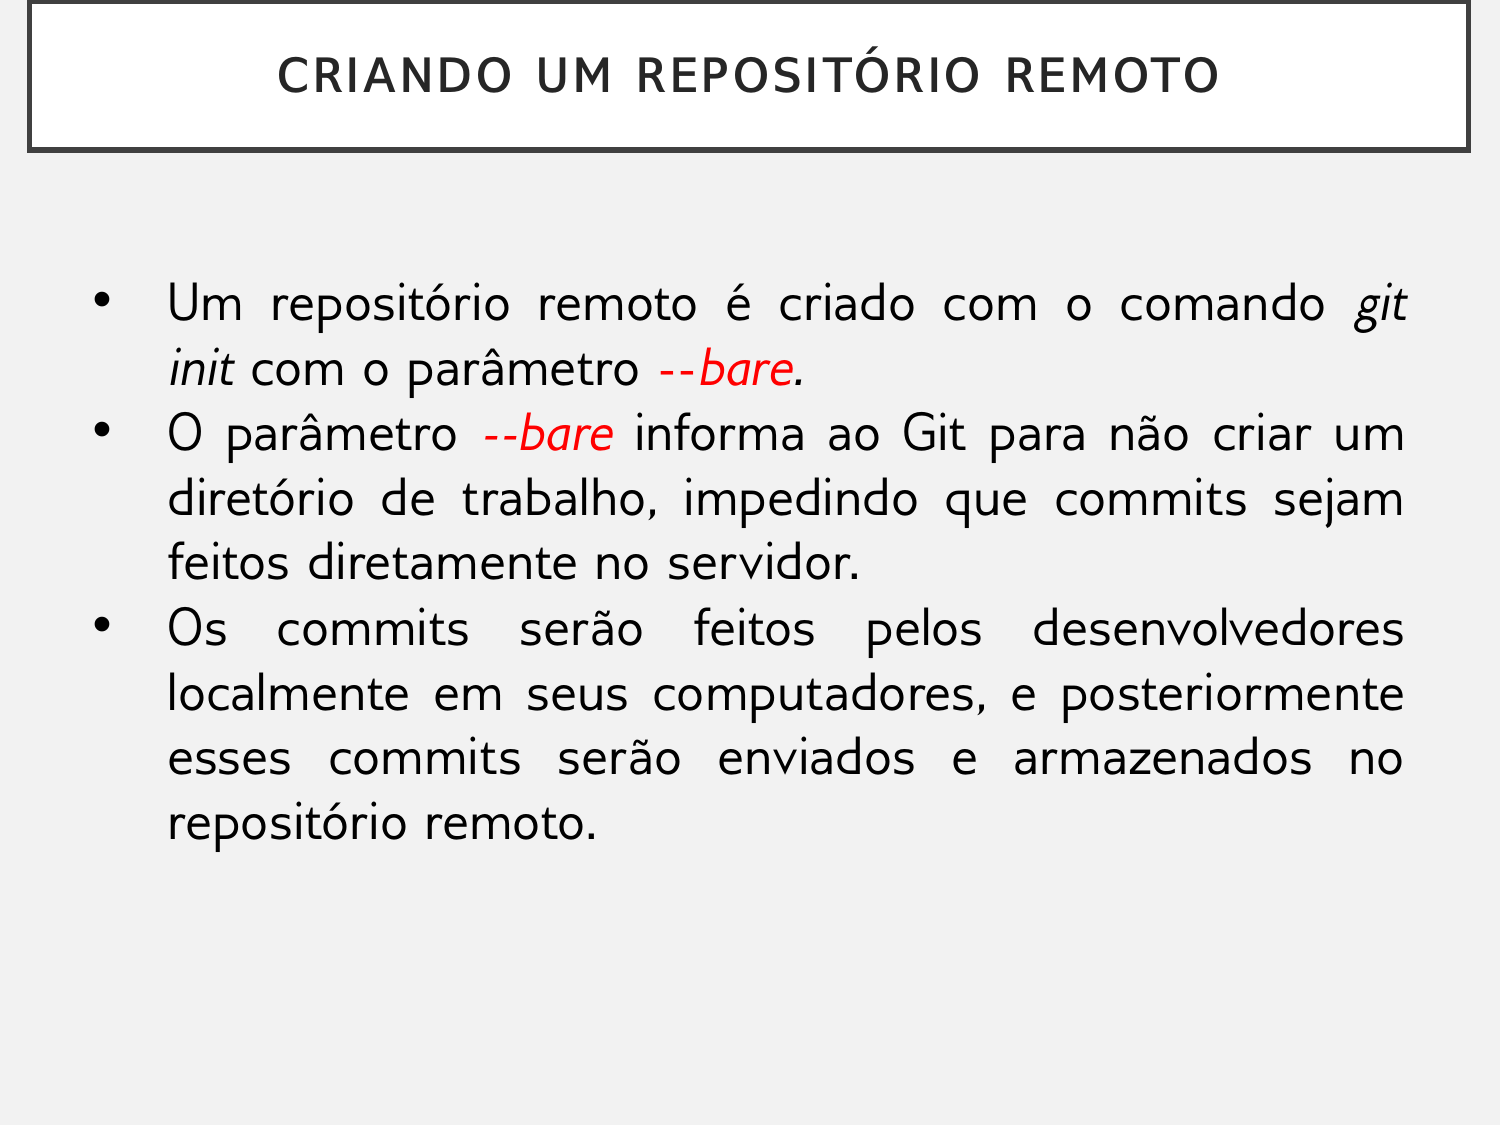

# Criando um REPOSITÓRIO REMOTO

Um repositório remoto é criado com o comando git init com o parâmetro --bare.
O parâmetro --bare informa ao Git para não criar um diretório de trabalho, impedindo que commits sejam feitos diretamente no servidor.
Os commits serão feitos pelos desenvolvedores localmente em seus computadores, e posteriormente esses commits serão enviados e armazenados no repositório remoto.